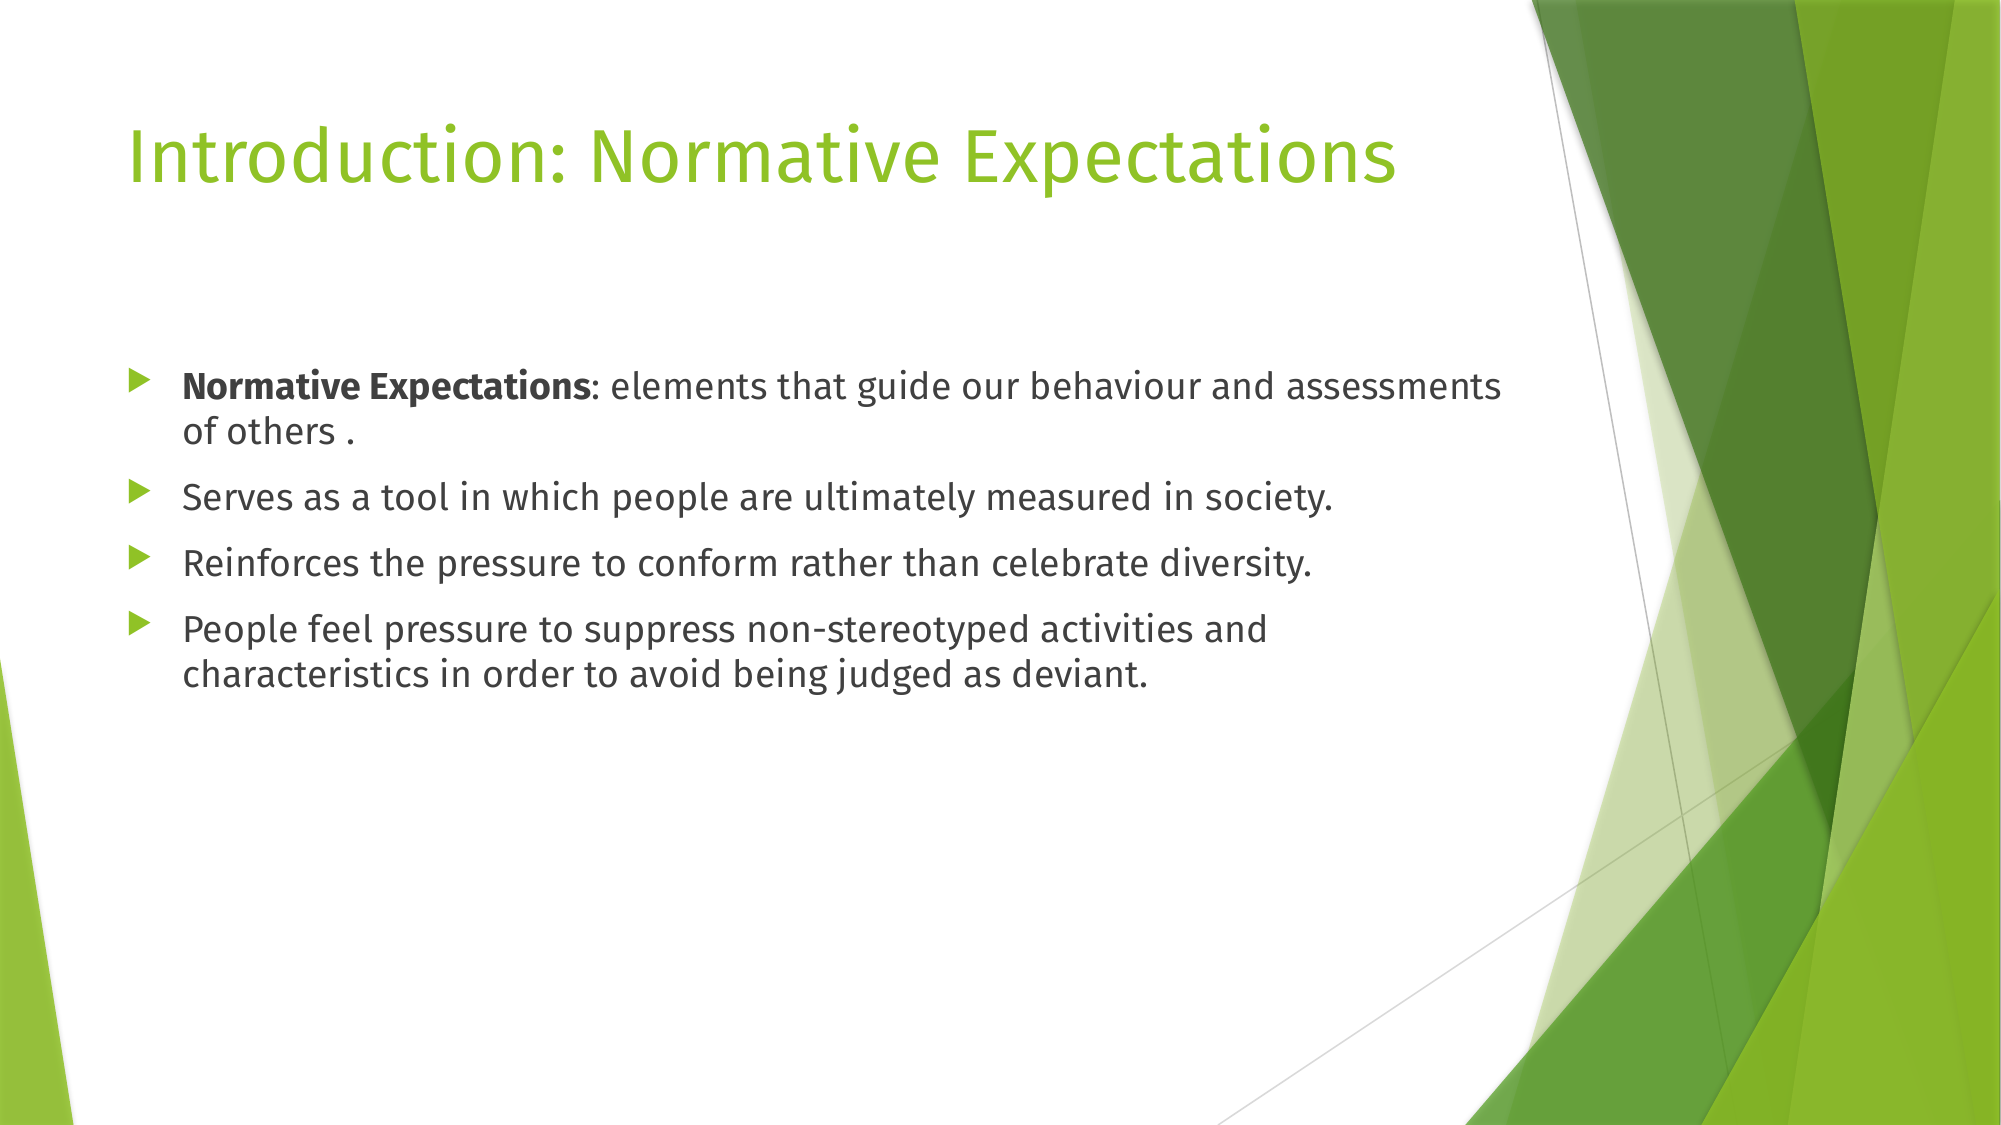

# Introduction: Normative Expectations
Normative Expectations: elements that guide our behaviour and assessments of others .
Serves as a tool in which people are ultimately measured in society.
Reinforces the pressure to conform rather than celebrate diversity.
People feel pressure to suppress non-stereotyped activities and characteristics in order to avoid being judged as deviant.